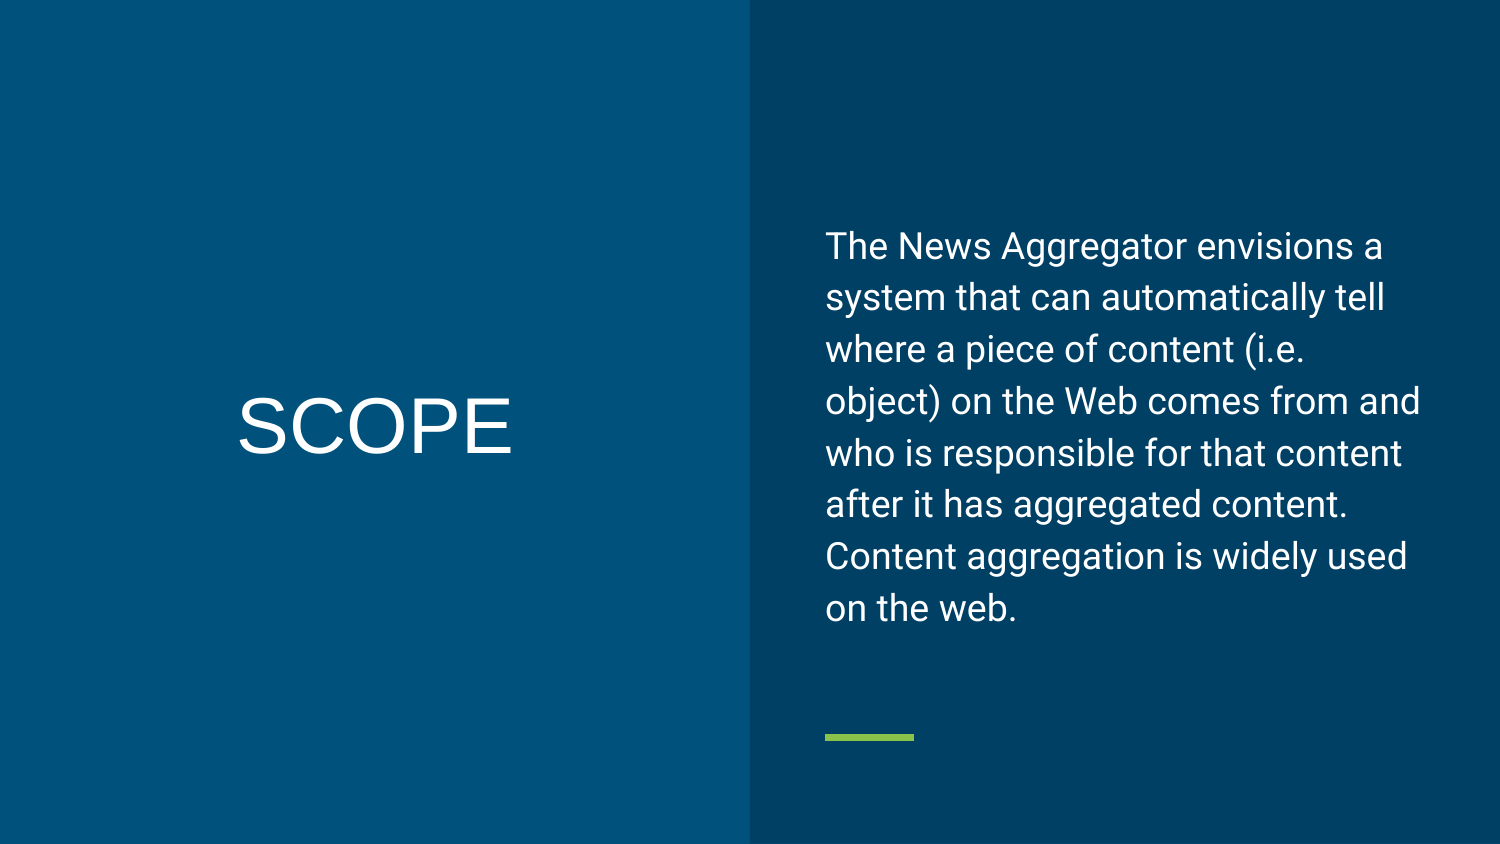

The News Aggregator envisions a system that can automatically tell where a piece of content (i.e. object) on the Web comes from and who is responsible for that content after it has aggregated content. Content aggregation is widely used on the web.
# SCOPE